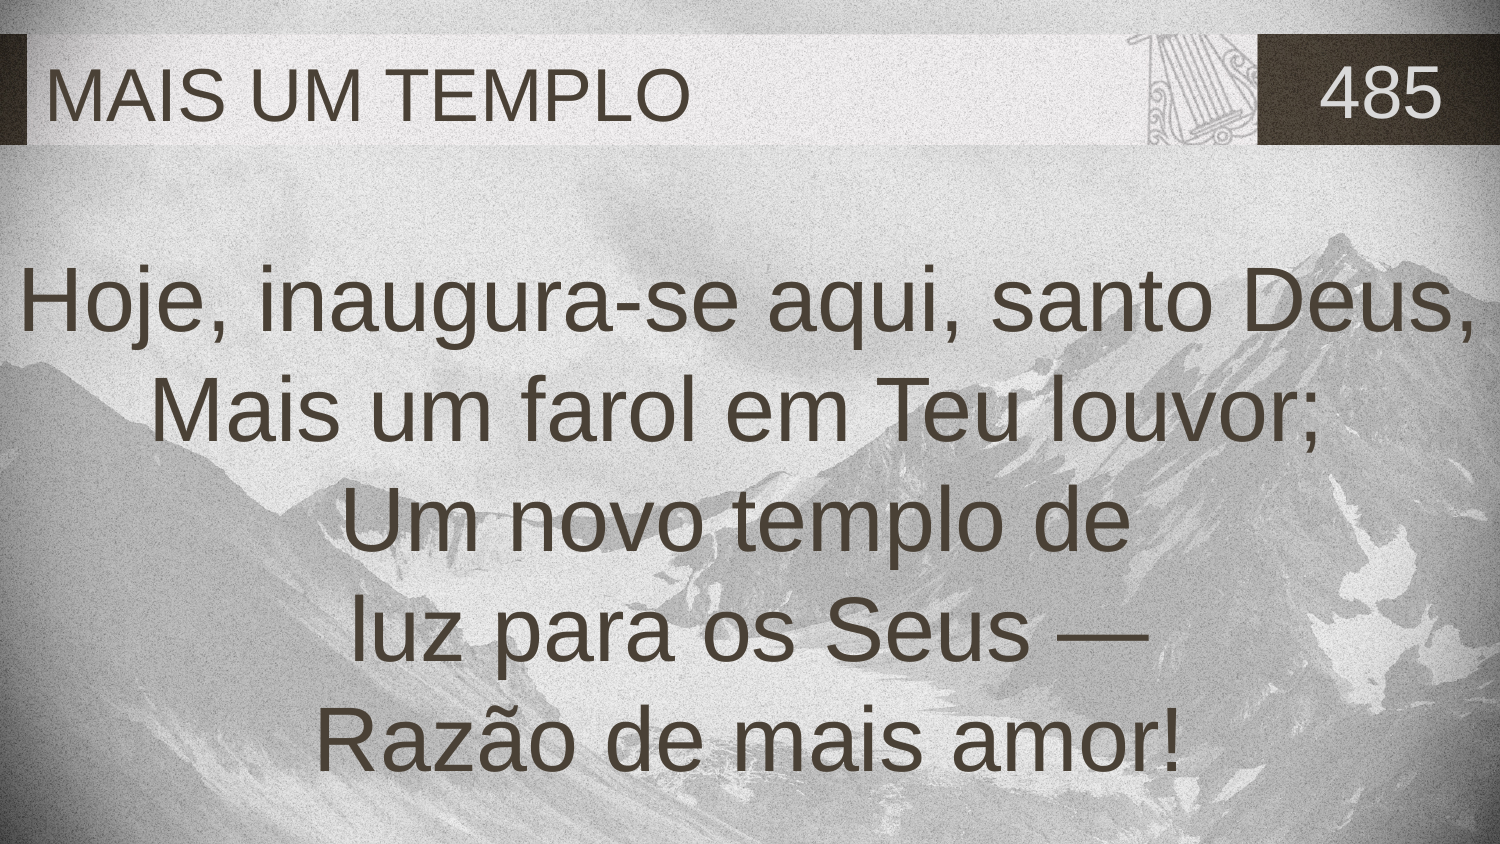

# MAIS UM TEMPLO
485
Hoje, inaugura-se aqui, santo Deus,
Mais um farol em Teu louvor;
Um novo templo de
luz para os Seus —
Razão de mais amor!